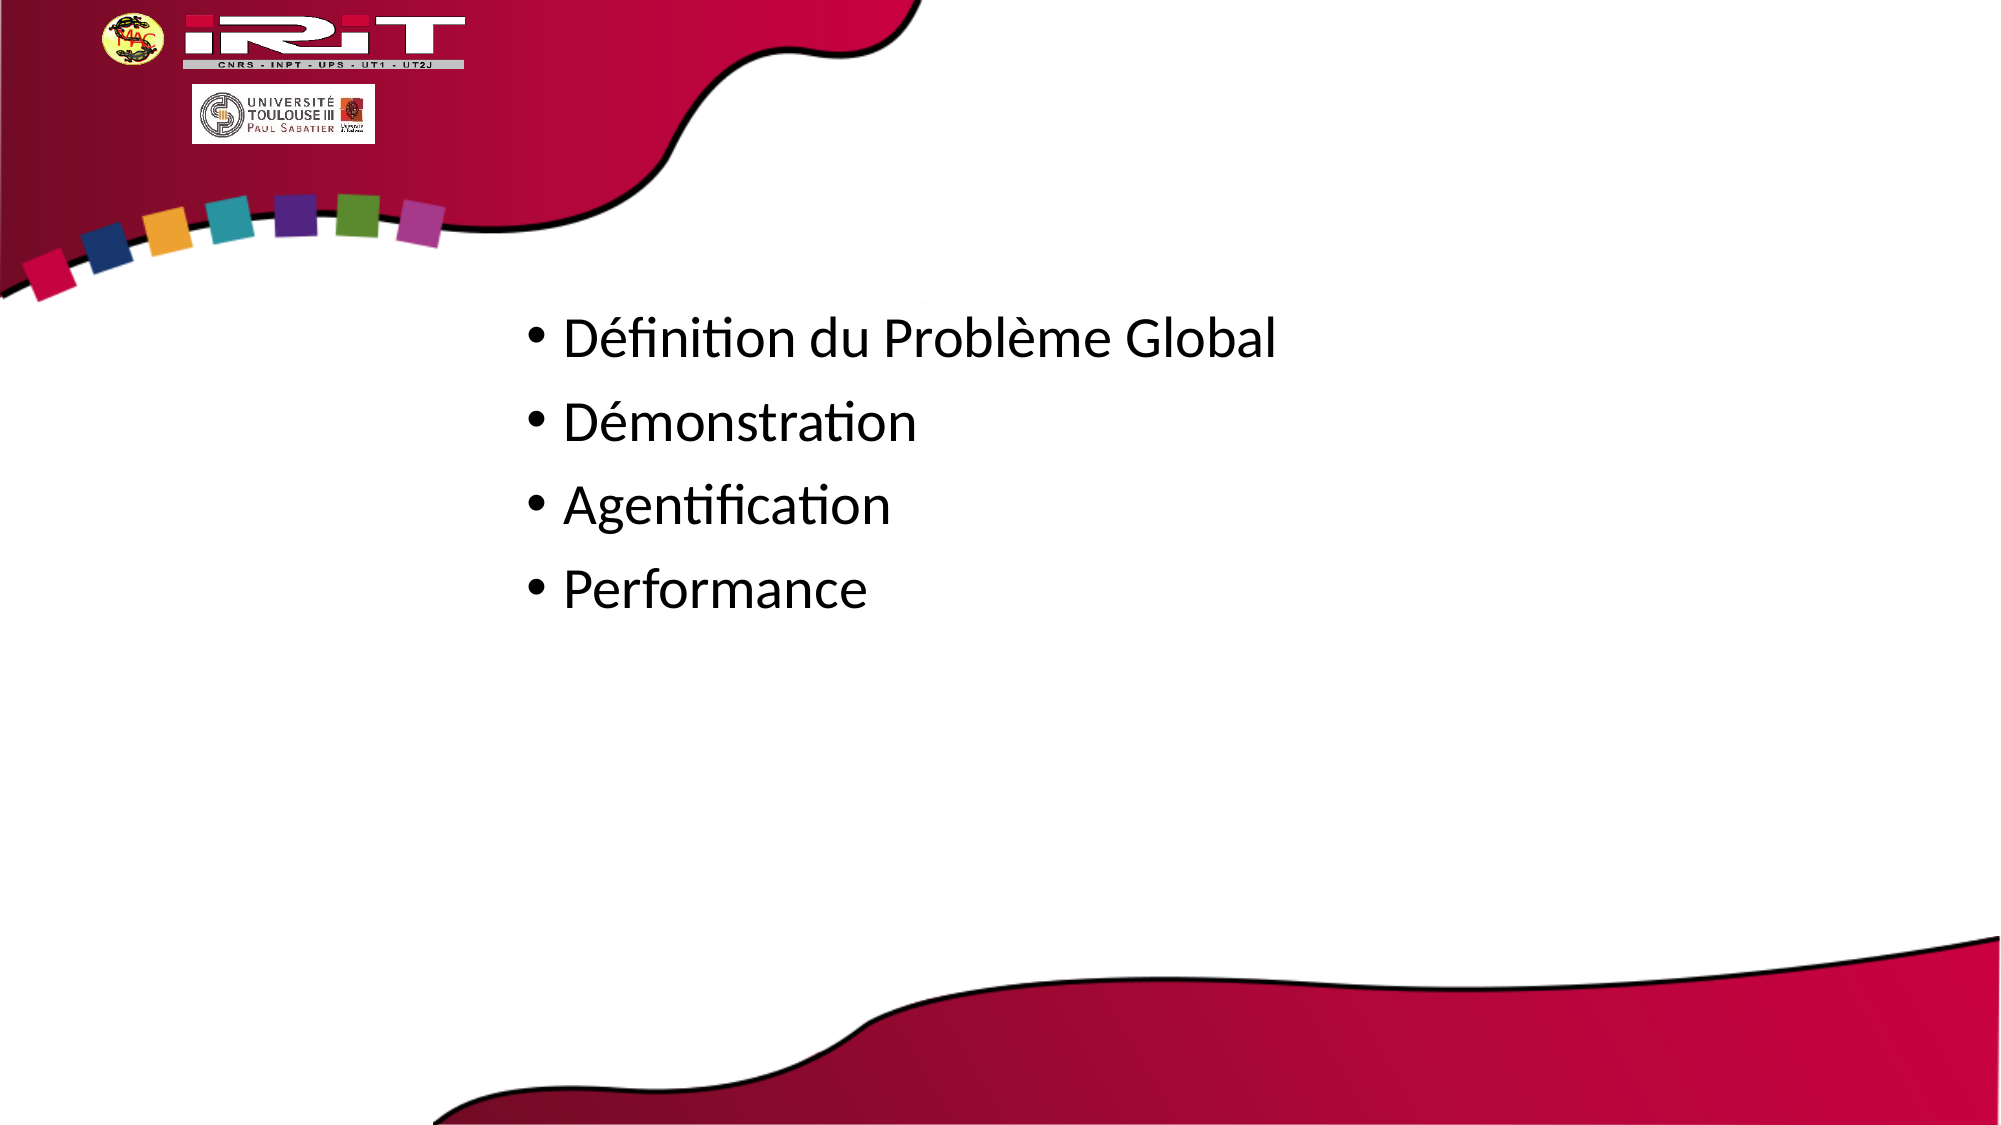

#
Définition du Problème Global
Démonstration
Agentification
Performance